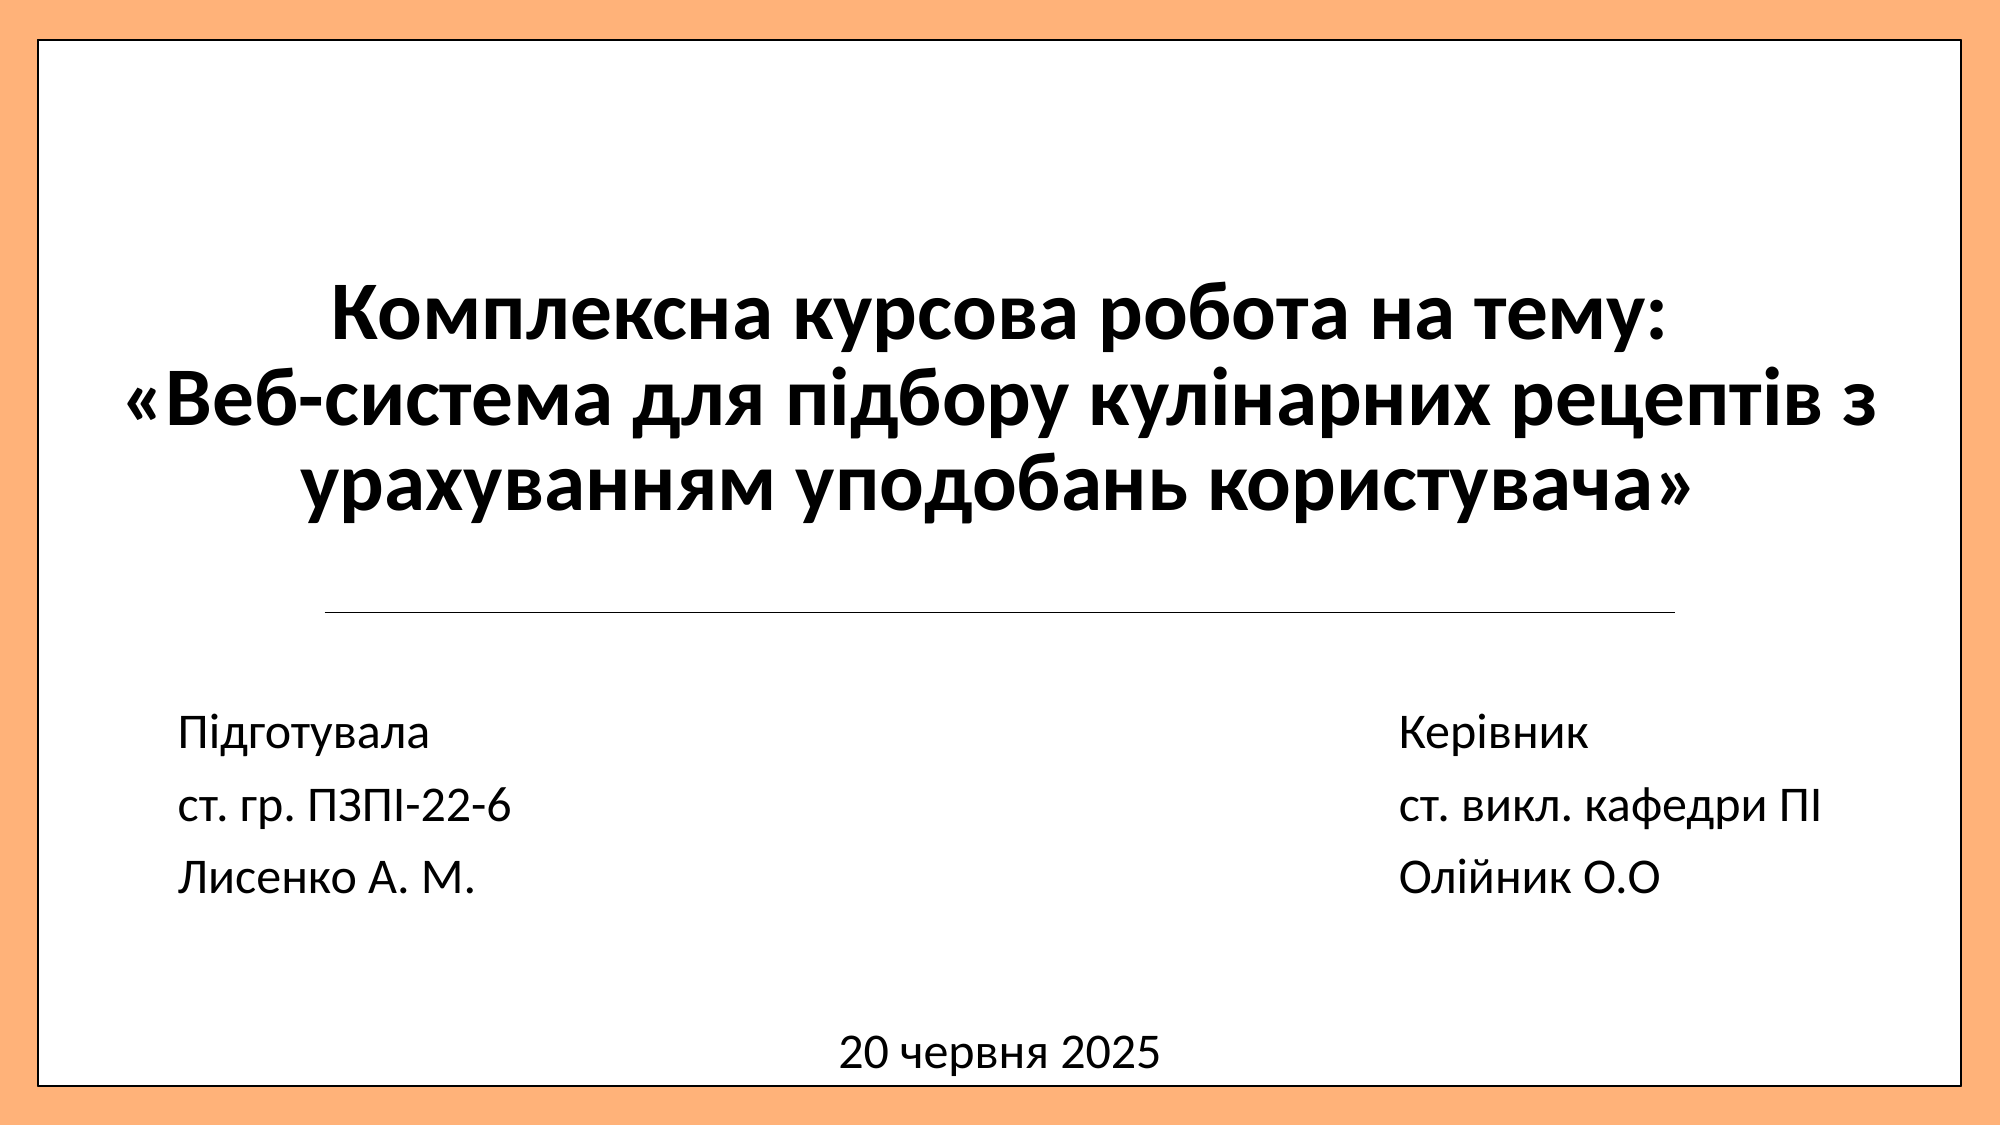

# Комплексна курсова робота на тему: «Веб-система для підбору кулінарних рецептів з урахуванням уподобань користувача»
Підготувала
ст. гр. ПЗПІ-22-6
Лисенко А. М.
Керівник
ст. викл. кафедри ПІ
Олійник О.О
20 червня 2025